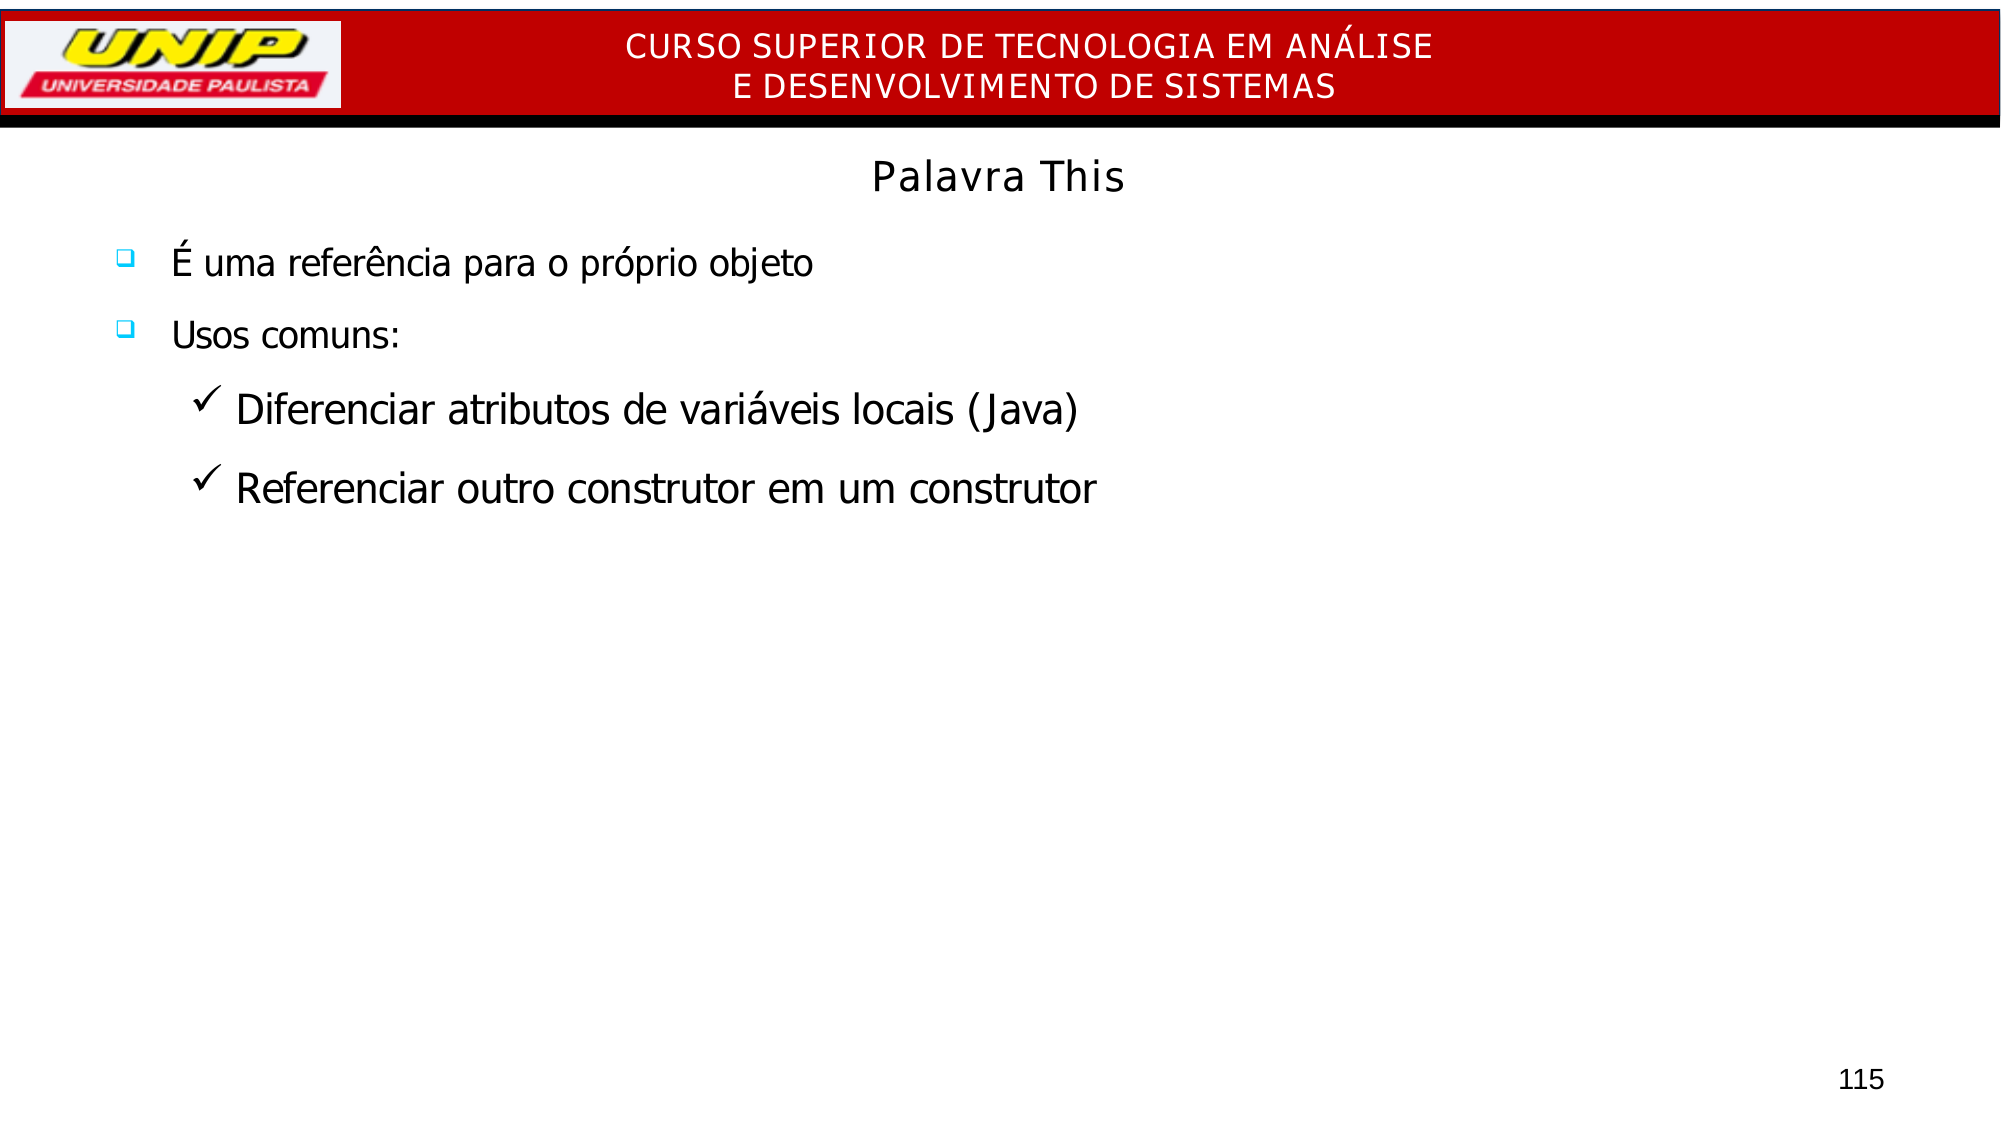

# Palavra This
É uma referência para o próprio objeto
Usos comuns:
Diferenciar atributos de variáveis locais (Java)
Referenciar outro construtor em um construtor
115